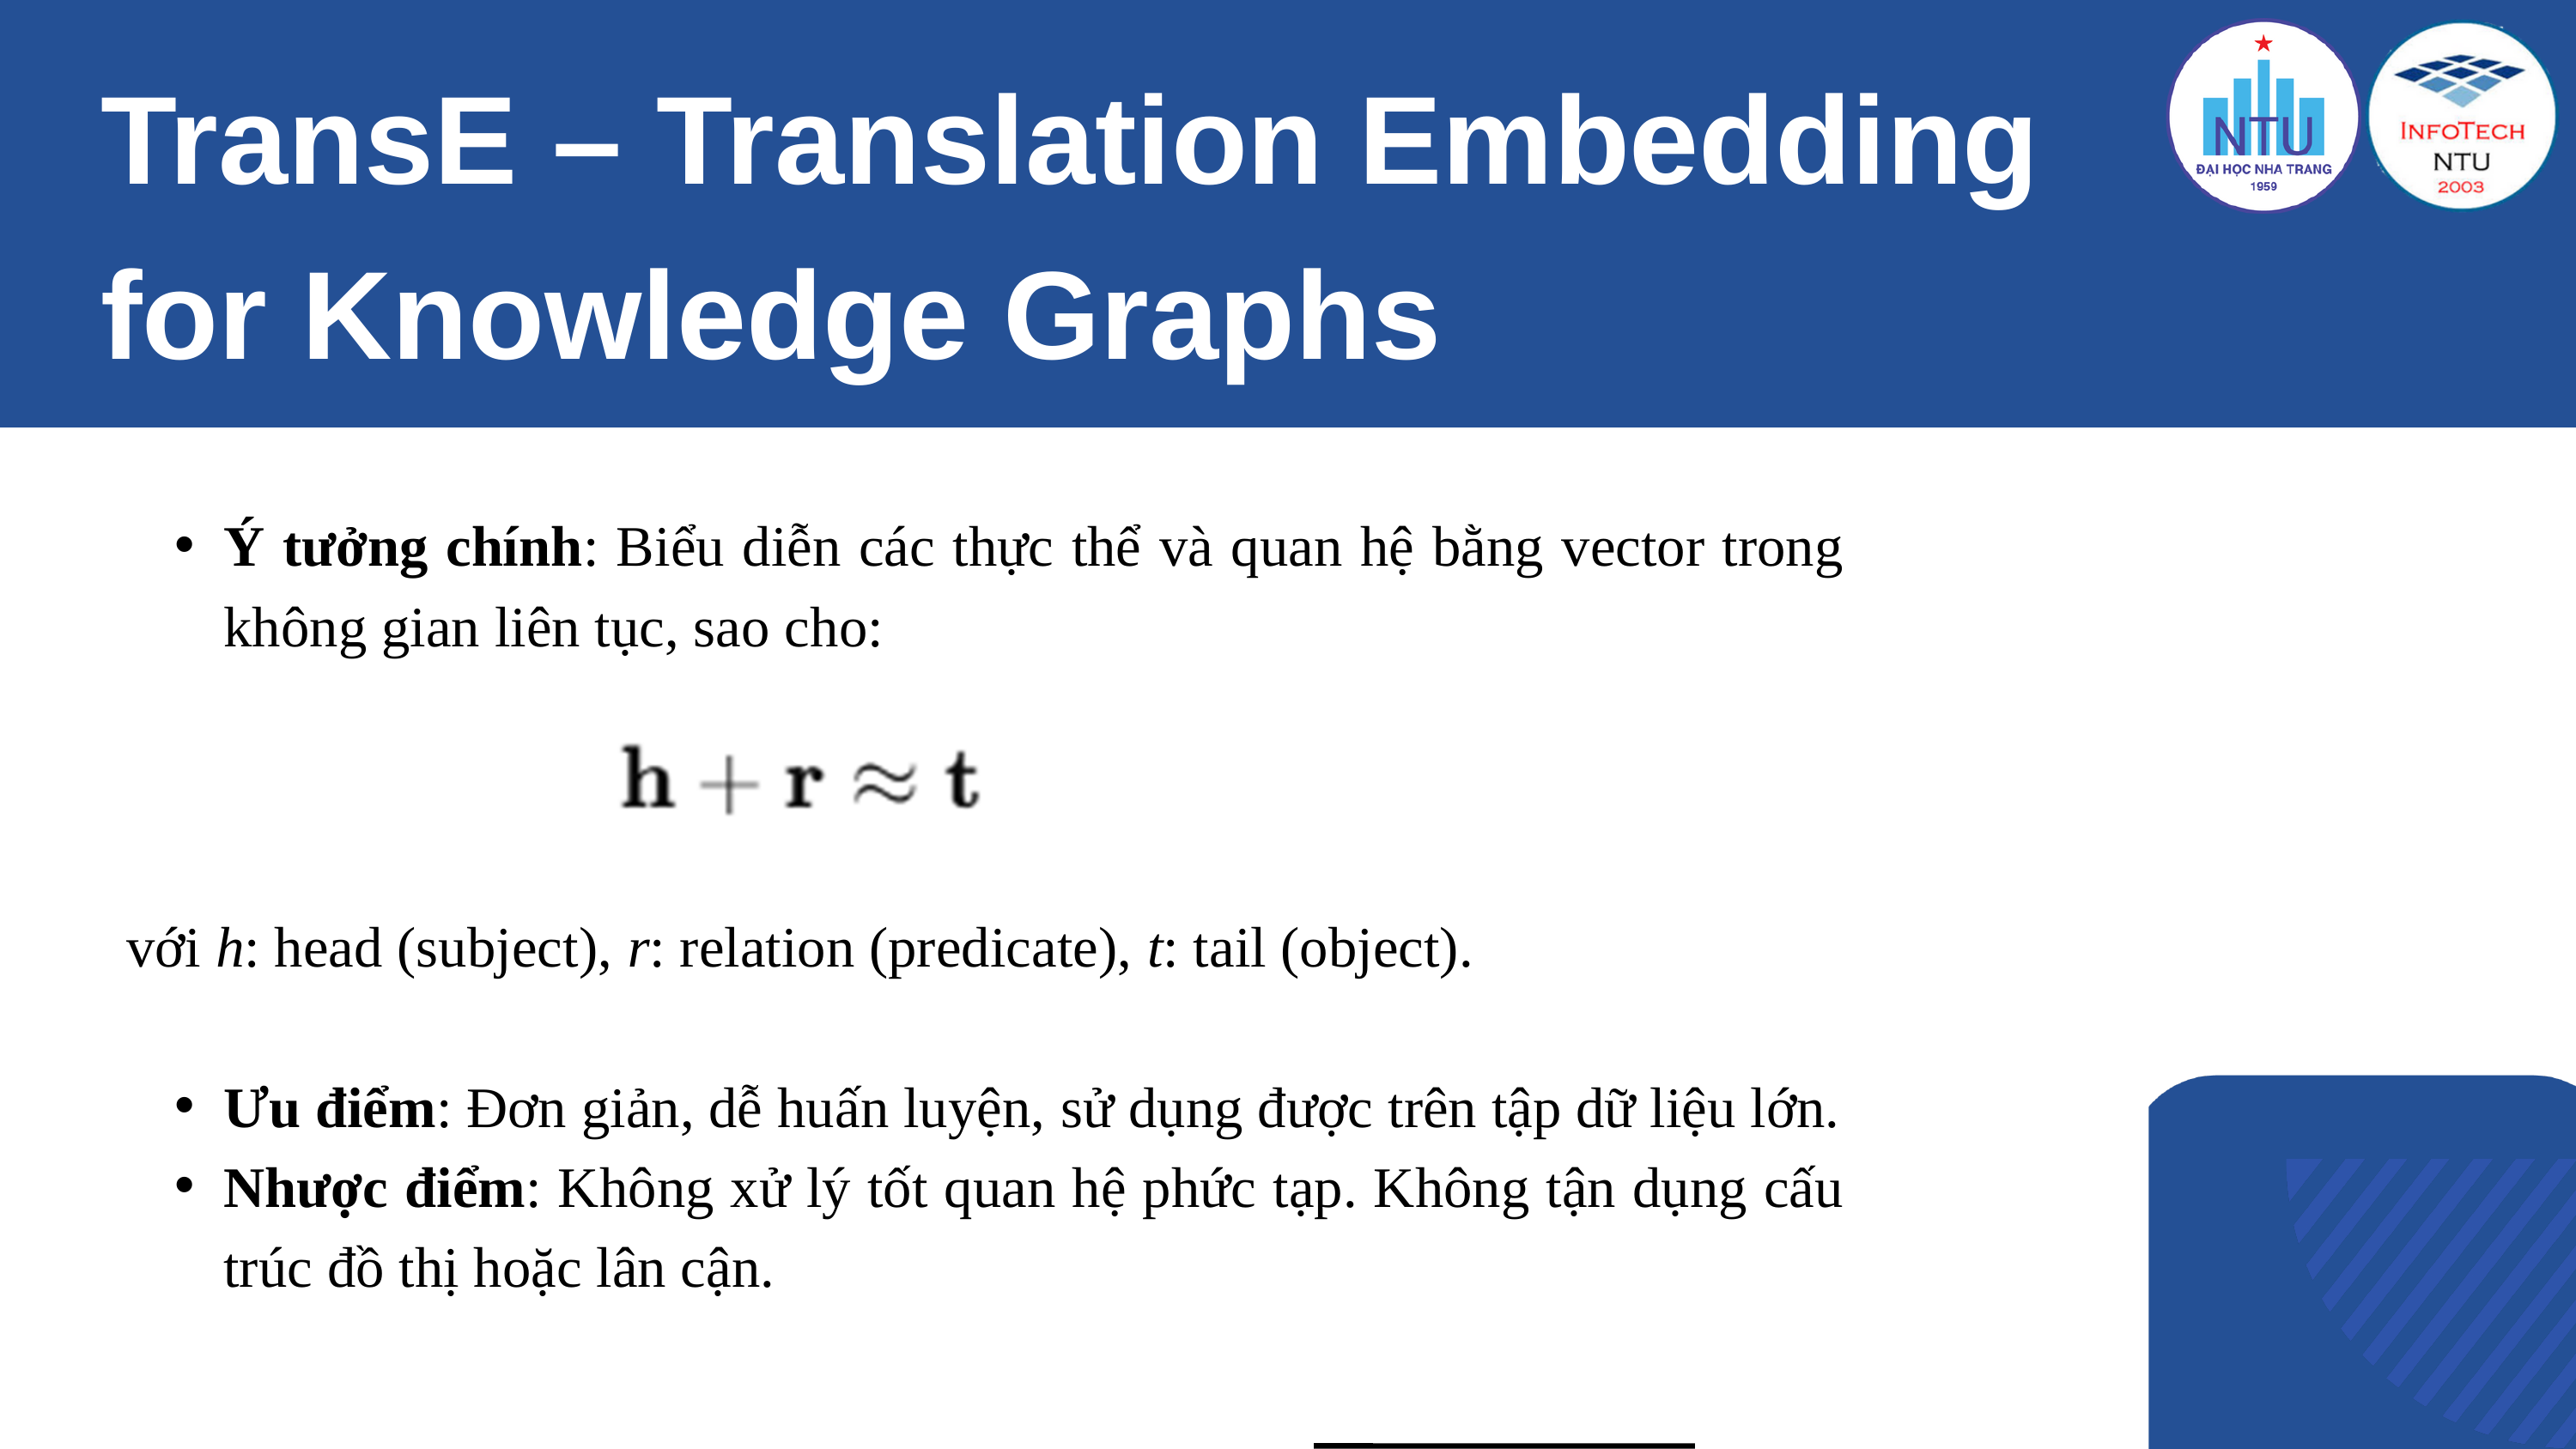

TransE – Translation Embedding for Knowledge Graphs
Ý tưởng chính: Biểu diễn các thực thể và quan hệ bằng vector trong không gian liên tục, sao cho:

với h: head (subject), r: relation (predicate), t: tail (object).

Ưu điểm: Đơn giản, dễ huấn luyện, sử dụng được trên tập dữ liệu lớn.
Nhược điểm: Không xử lý tốt quan hệ phức tạp. Không tận dụng cấu trúc đồ thị hoặc lân cận.